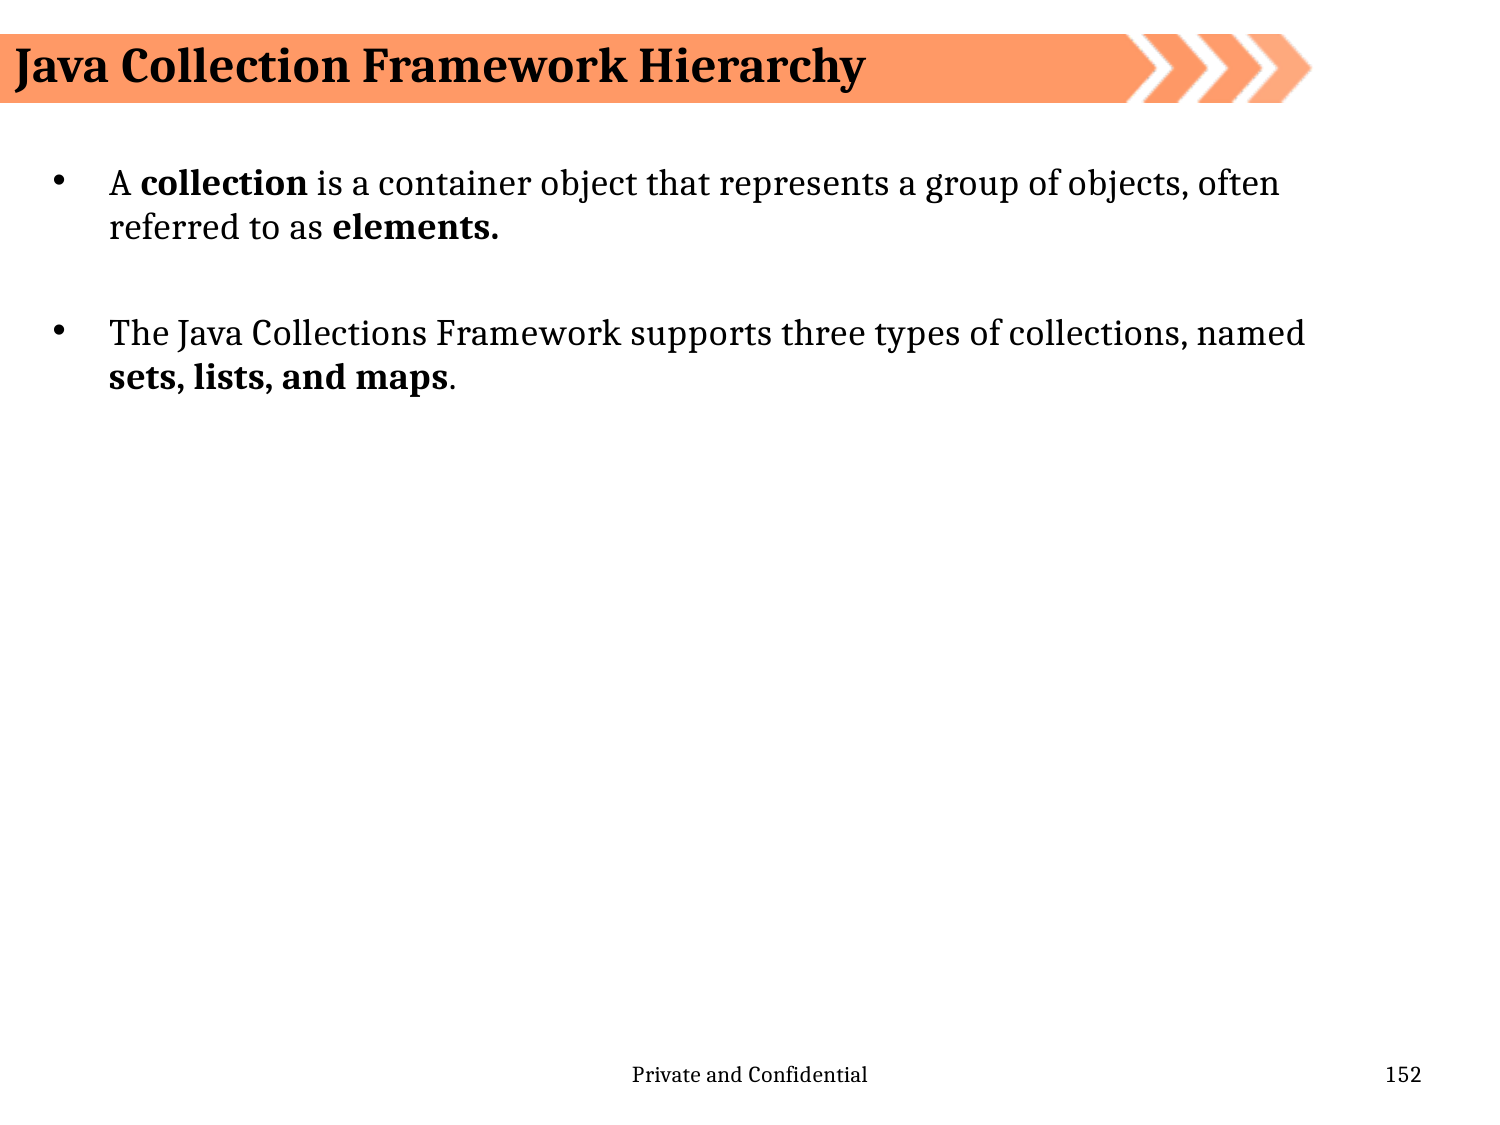

Java Collection Framework Hierarchy
A collection is a container object that represents a group of objects, often referred to as elements.

The Java Collections Framework supports three types of collections, named sets, lists, and maps.